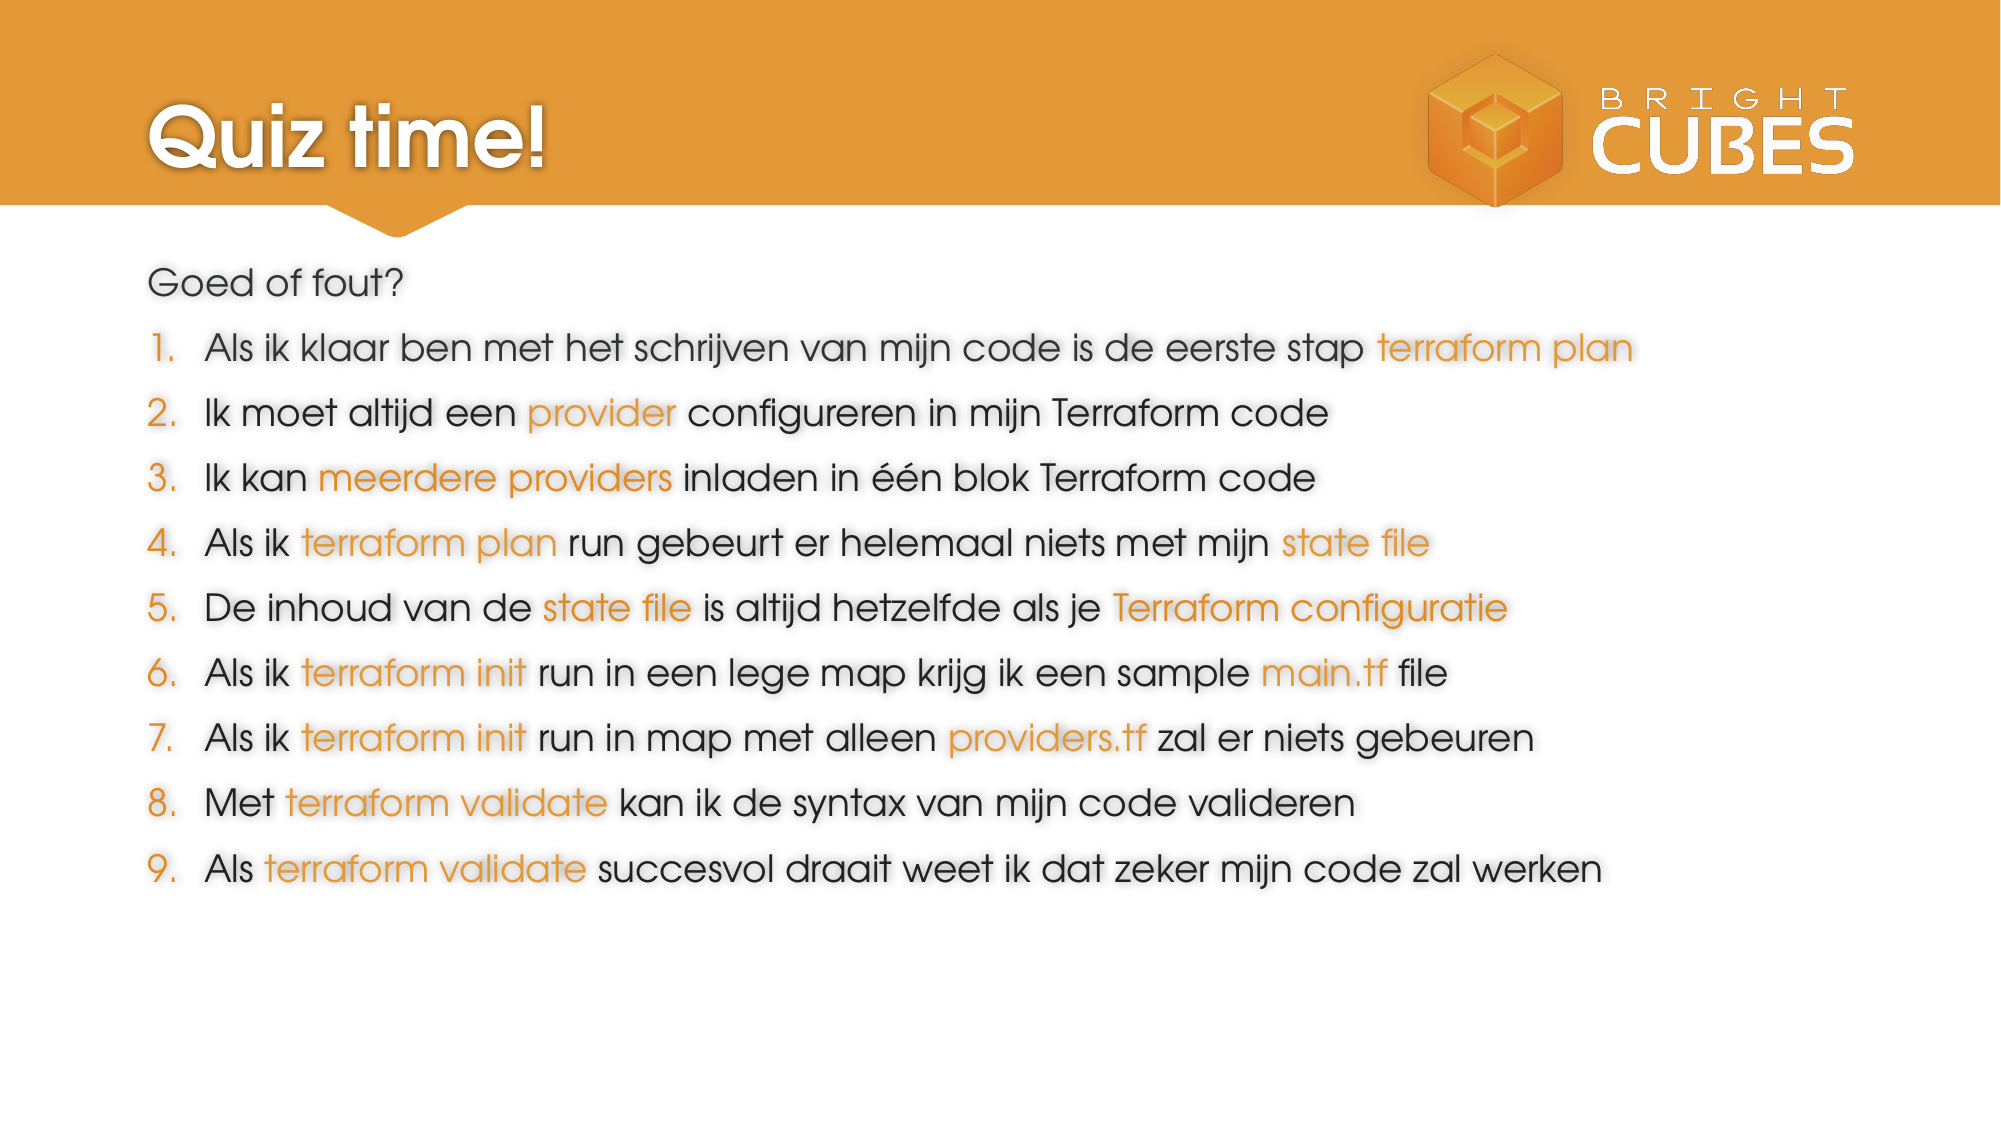

# Quiz time!
Goed of fout?
Als ik klaar ben met het schrijven van mijn code is de eerste stap terraform plan
Ik moet altijd een provider configureren in mijn Terraform code
Ik kan meerdere providers inladen in één blok Terraform code
Als ik terraform plan run gebeurt er helemaal niets met mijn state file
De inhoud van de state file is altijd hetzelfde als je Terraform configuratie
Als ik terraform init run in een lege map krijg ik een sample main.tf file
Als ik terraform init run in map met alleen providers.tf zal er niets gebeuren
Met terraform validate kan ik de syntax van mijn code valideren
Als terraform validate succesvol draait weet ik dat zeker mijn code zal werken